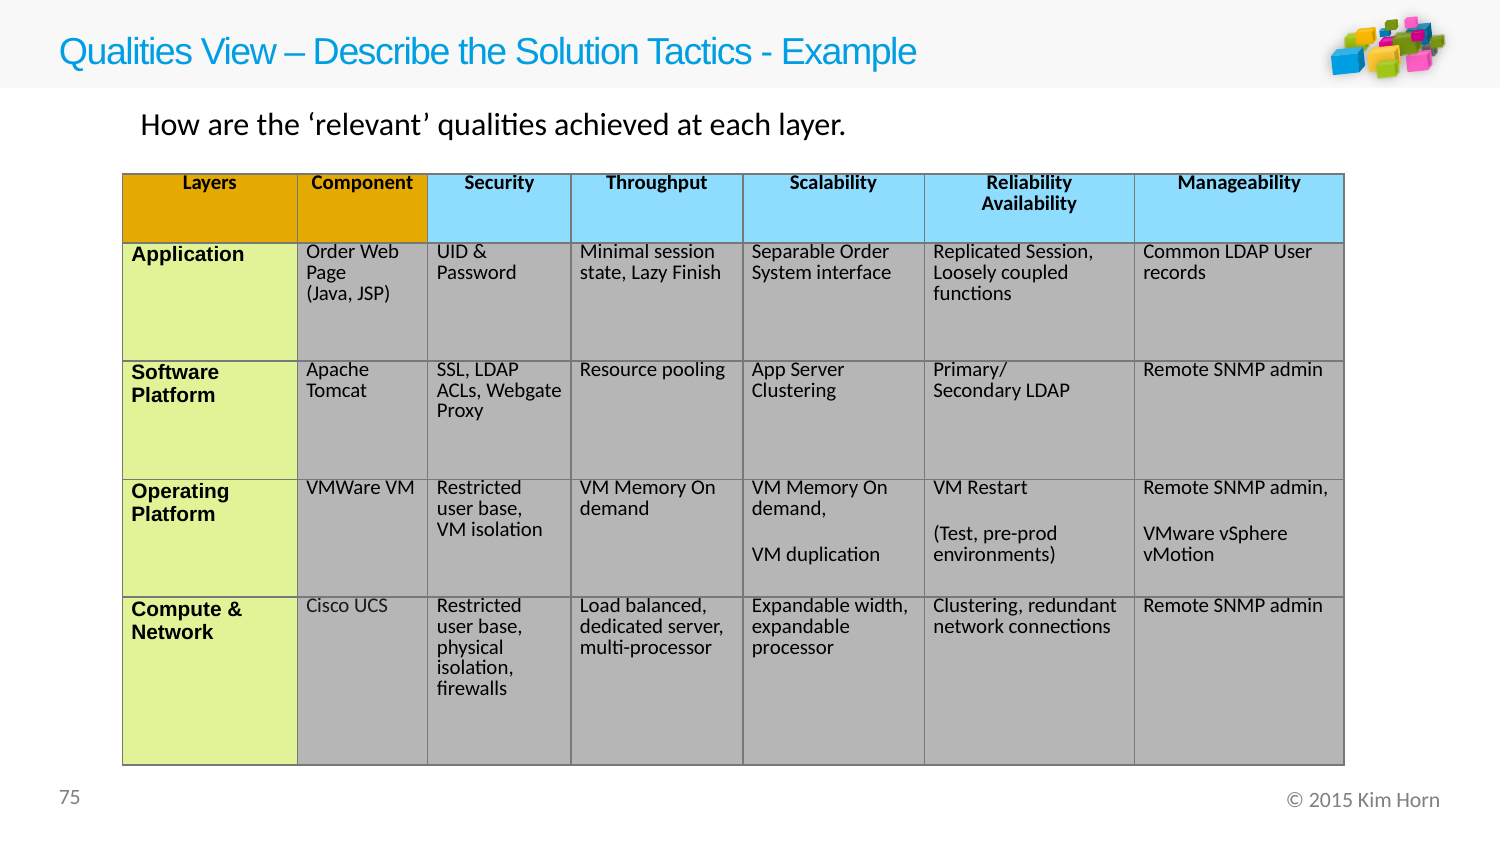

# Qualities View – Describe the Solution Tactics - Example
How are the ‘relevant’ qualities achieved at each layer.
| Layers | Component | Security | Throughput | Scalability | Reliability Availability | Manageability |
| --- | --- | --- | --- | --- | --- | --- |
| Application | Order Web Page (Java, JSP) | UID & Password | Minimal session state, Lazy Finish | Separable Order System interface | Replicated Session, Loosely coupled functions | Common LDAP User records |
| Software Platform | Apache Tomcat | SSL, LDAP ACLs, Webgate Proxy | Resource pooling | App Server Clustering | Primary/ Secondary LDAP | Remote SNMP admin |
| Operating Platform | VMWare VM | Restricted user base, VM isolation | VM Memory On demand | VM Memory On demand, VM duplication | VM Restart (Test, pre-prod environments) | Remote SNMP admin, VMware vSphere vMotion |
| Compute & Network | Cisco UCS | Restricted user base, physical isolation, firewalls | Load balanced, dedicated server, multi-processor | Expandable width, expandable processor | Clustering, redundant network connections | Remote SNMP admin |